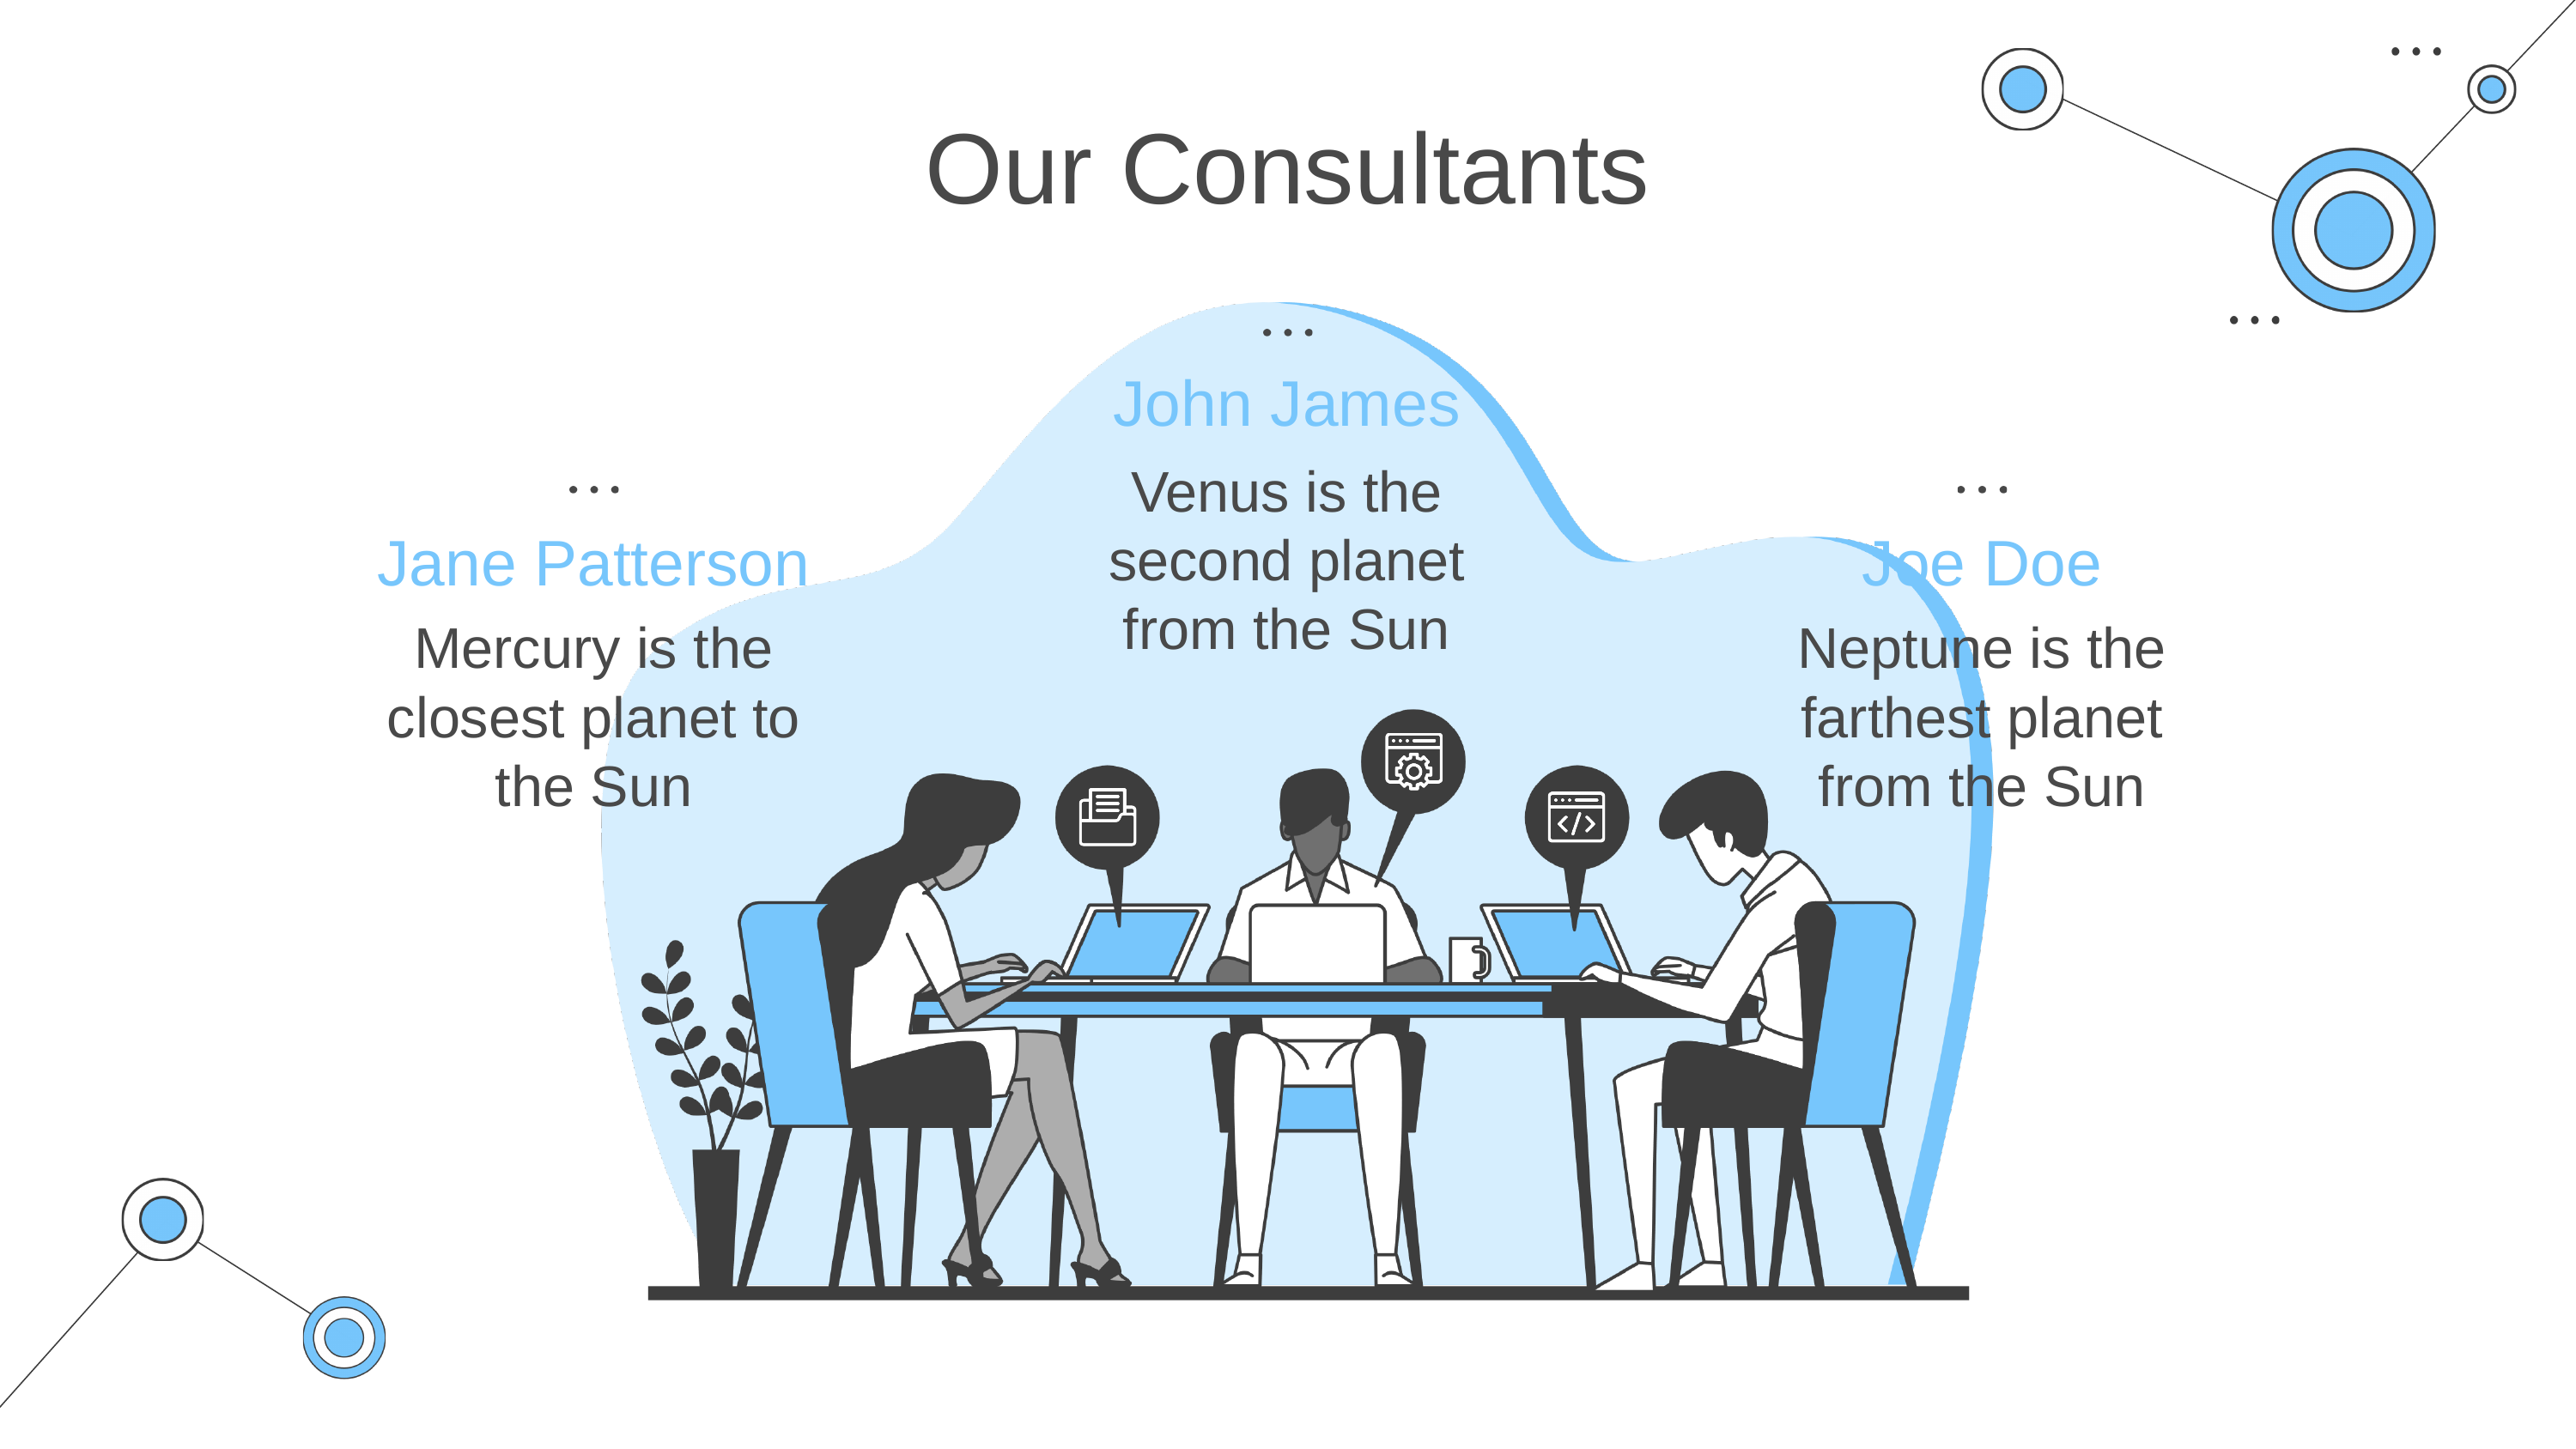

Our Consultants

John James
Venus is the second planet from the Sun

Jane Patterson
Joe Doe
Mercury is the closest planet to the Sun
Neptune is the farthest planet from the Sun